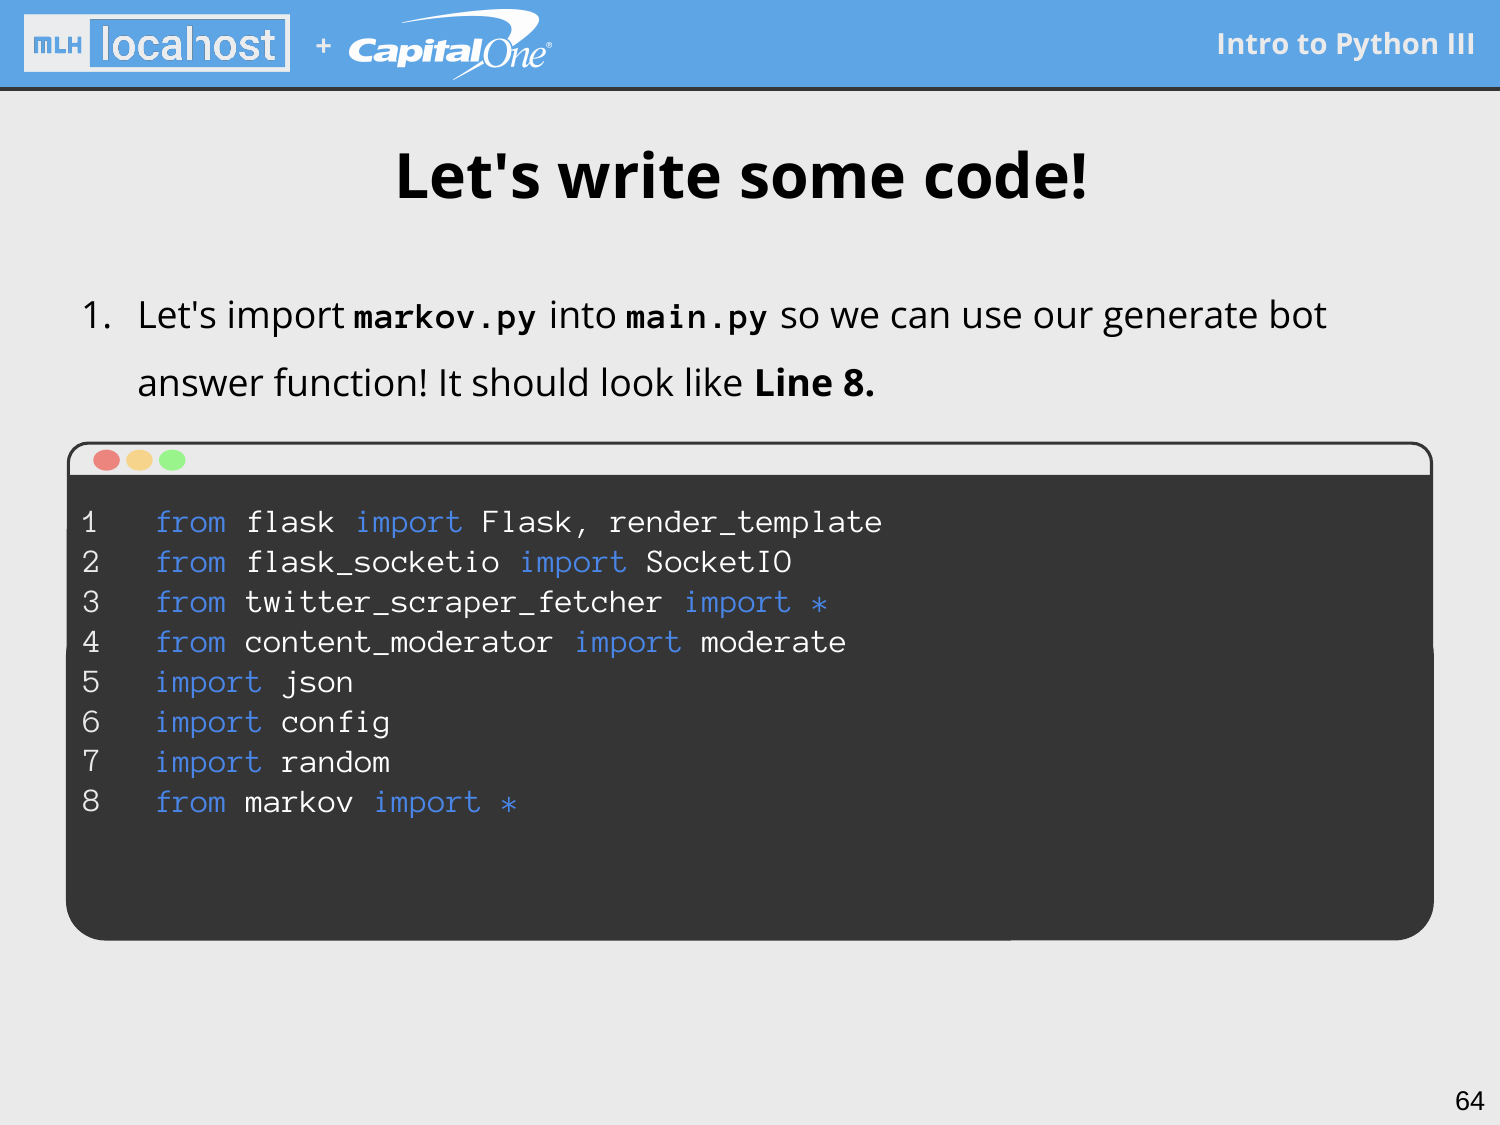

# Let's write some code!
Let's import markov.py into main.py so we can use our generate bot answer function! It should look like Line 8.

1
2
3
4
5
6
7
8

from flask import Flask, render_template
from flask_socketio import SocketIO
from twitter_scraper_fetcher import *
from content_moderator import moderate
import json
import config
import random
from markov import *